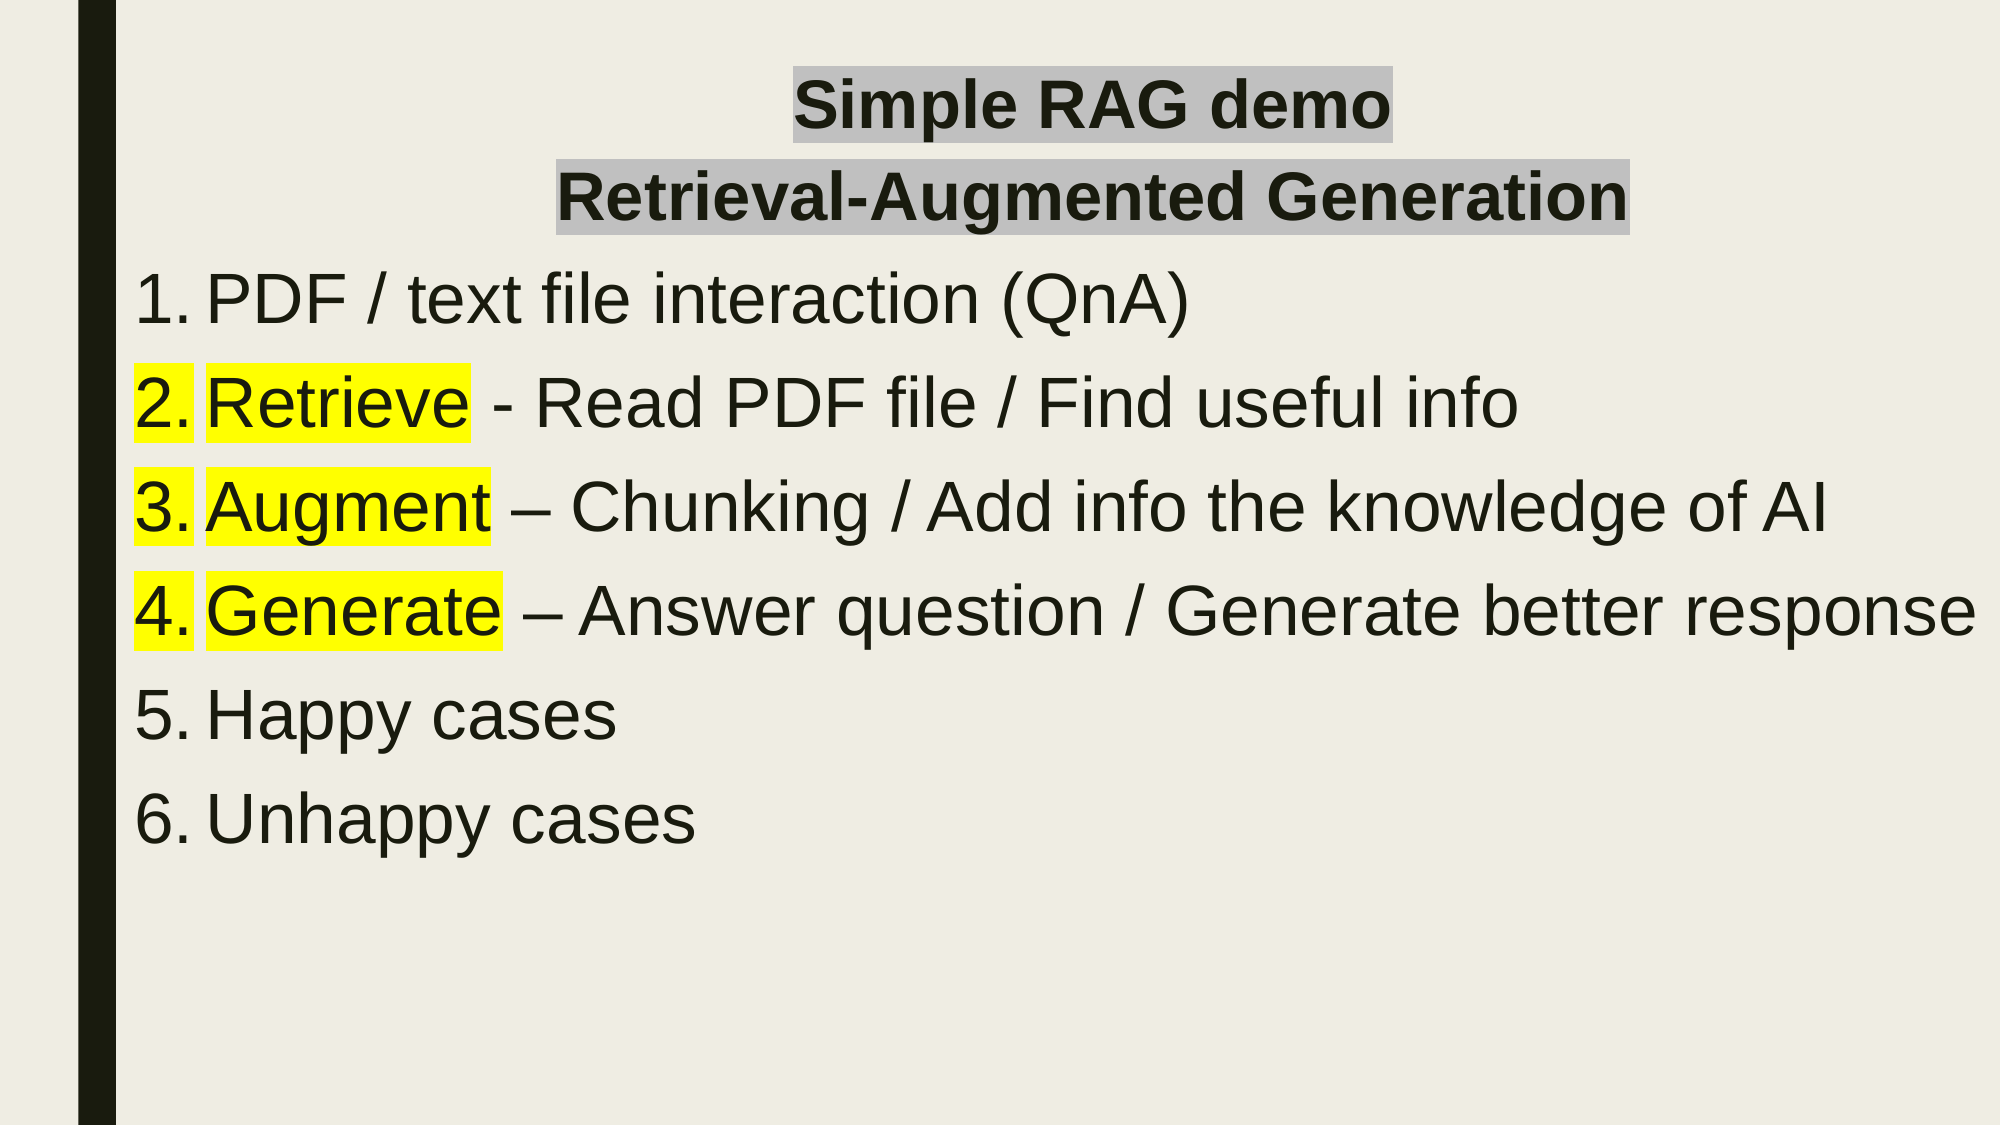

Simple RAG demo
Retrieval-Augmented Generation

PDF / text file interaction (QnA)
Retrieve - Read PDF file / Find useful info
Augment – Chunking / Add info the knowledge of AI
Generate – Answer question / Generate better response
Happy cases
Unhappy cases